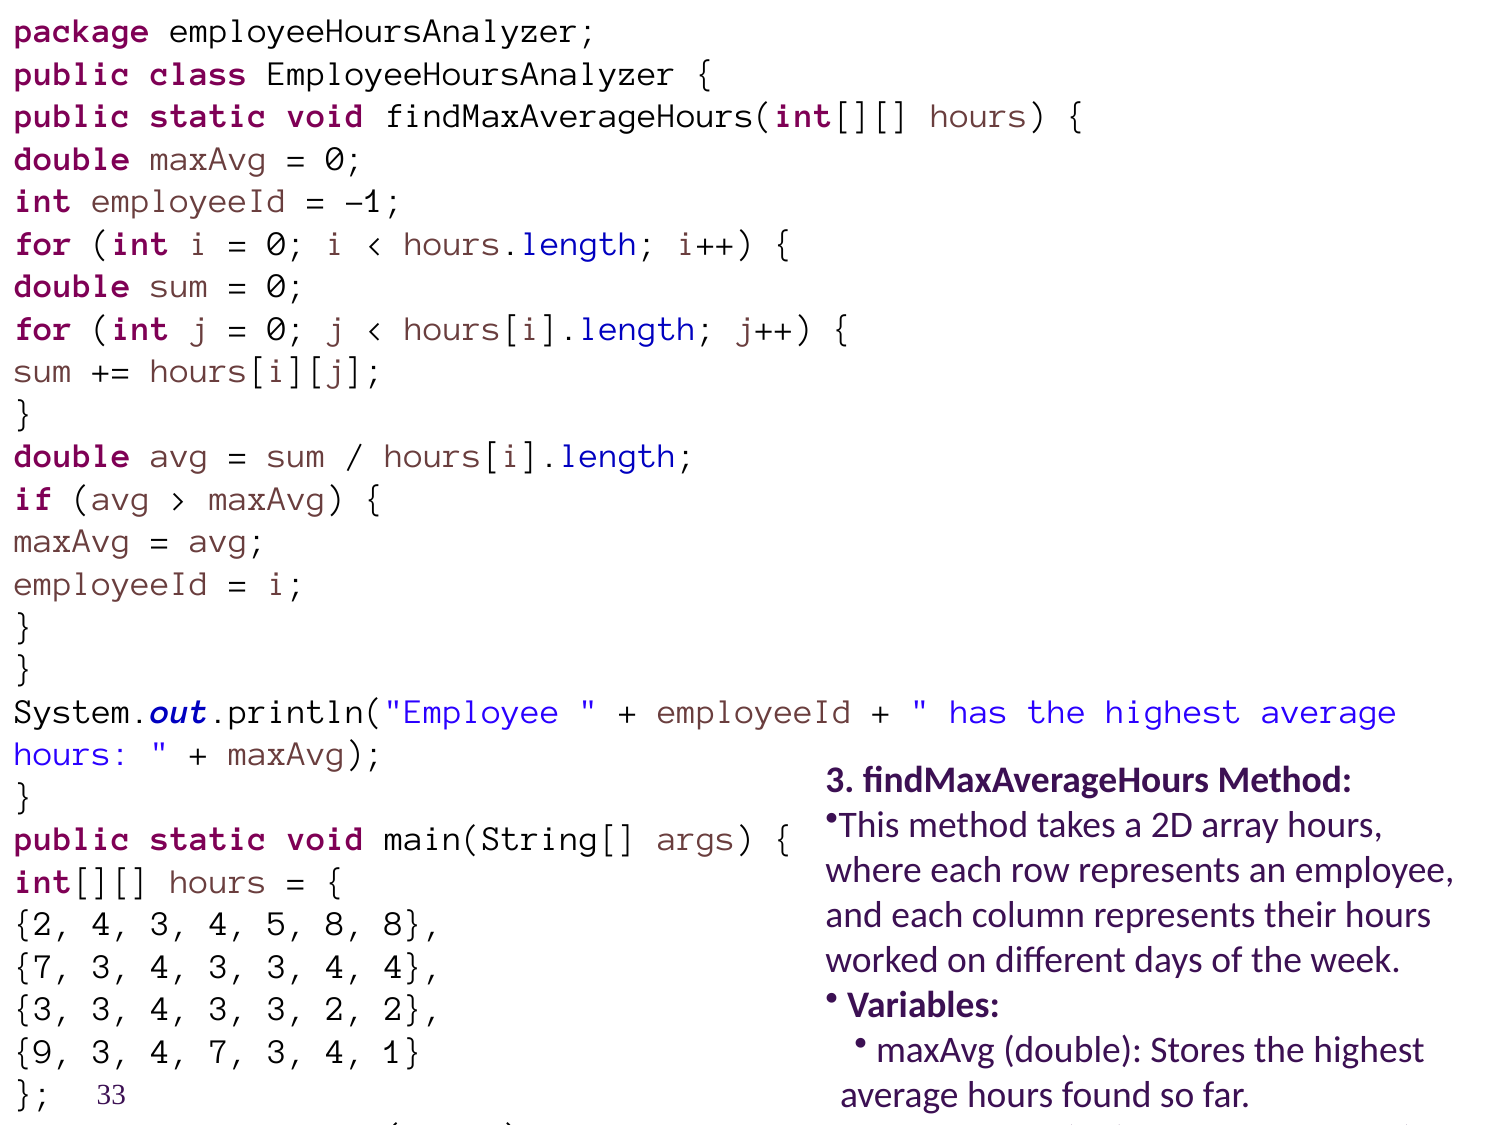

package employeeHoursAnalyzer;
public class EmployeeHoursAnalyzer {
public static void findMaxAverageHours(int[][] hours) {
double maxAvg = 0;
int employeeId = -1;
for (int i = 0; i < hours.length; i++) {
double sum = 0;
for (int j = 0; j < hours[i].length; j++) {
sum += hours[i][j];
}
double avg = sum / hours[i].length;
if (avg > maxAvg) {
maxAvg = avg;
employeeId = i;
}
}
System.out.println("Employee " + employeeId + " has the highest average hours: " + maxAvg);
}
public static void main(String[] args) {
int[][] hours = {
{2, 4, 3, 4, 5, 8, 8},
{7, 3, 4, 3, 3, 4, 4},
{3, 3, 4, 3, 3, 2, 2},
{9, 3, 4, 7, 3, 4, 1}
};
findMaxAverageHours(hours);
}
}
3. findMaxAverageHours Method:
This method takes a 2D array hours, where each row represents an employee, and each column represents their hours worked on different days of the week.
 Variables:
 maxAvg (double): Stores the highest average hours found so far.
 employeeId (int): Stores the index (or ID) of the employee with the highest average hours.
33
33